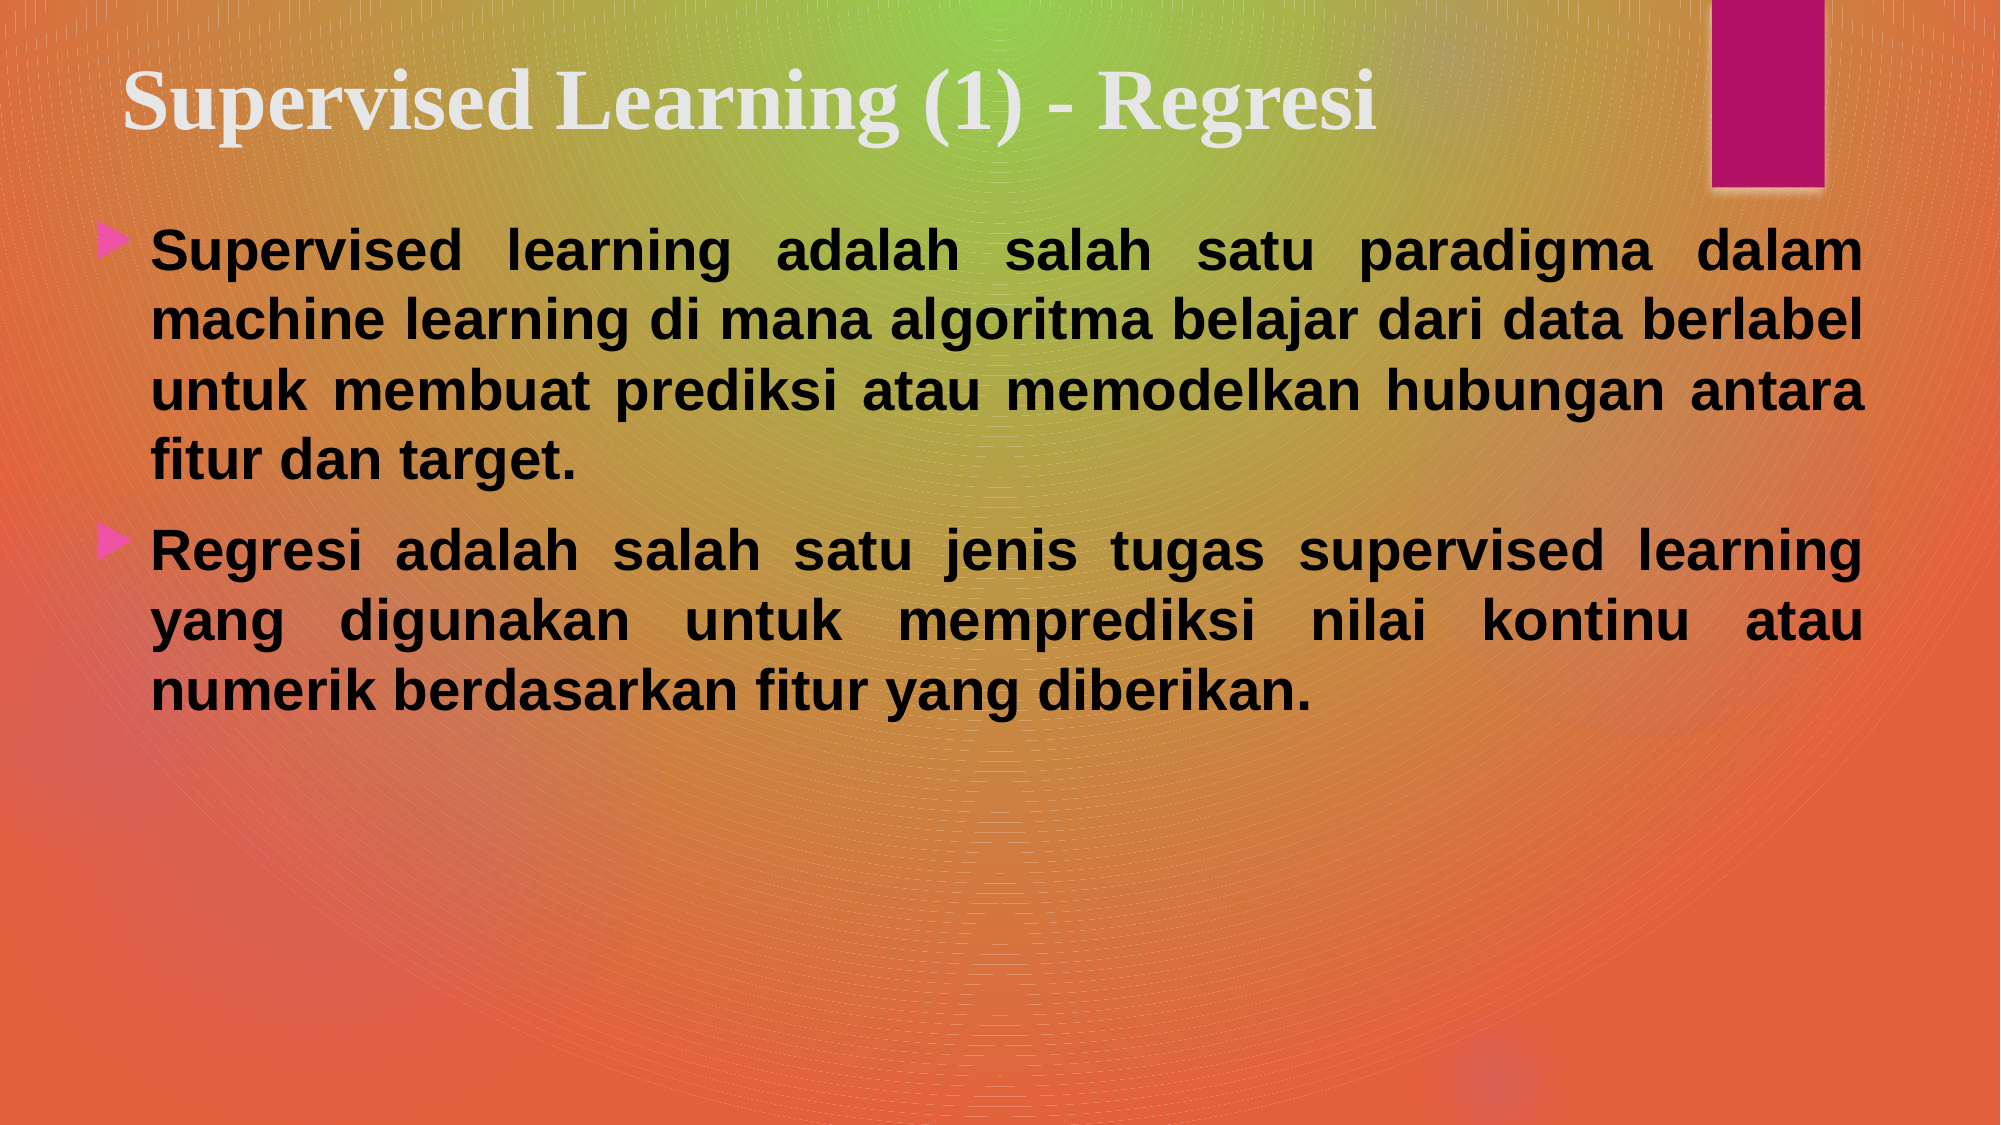

# Supervised Learning (1) - Regresi
Supervised learning adalah salah satu paradigma dalam machine learning di mana algoritma belajar dari data berlabel untuk membuat prediksi atau memodelkan hubungan antara fitur dan target.
Regresi adalah salah satu jenis tugas supervised learning yang digunakan untuk memprediksi nilai kontinu atau numerik berdasarkan fitur yang diberikan.